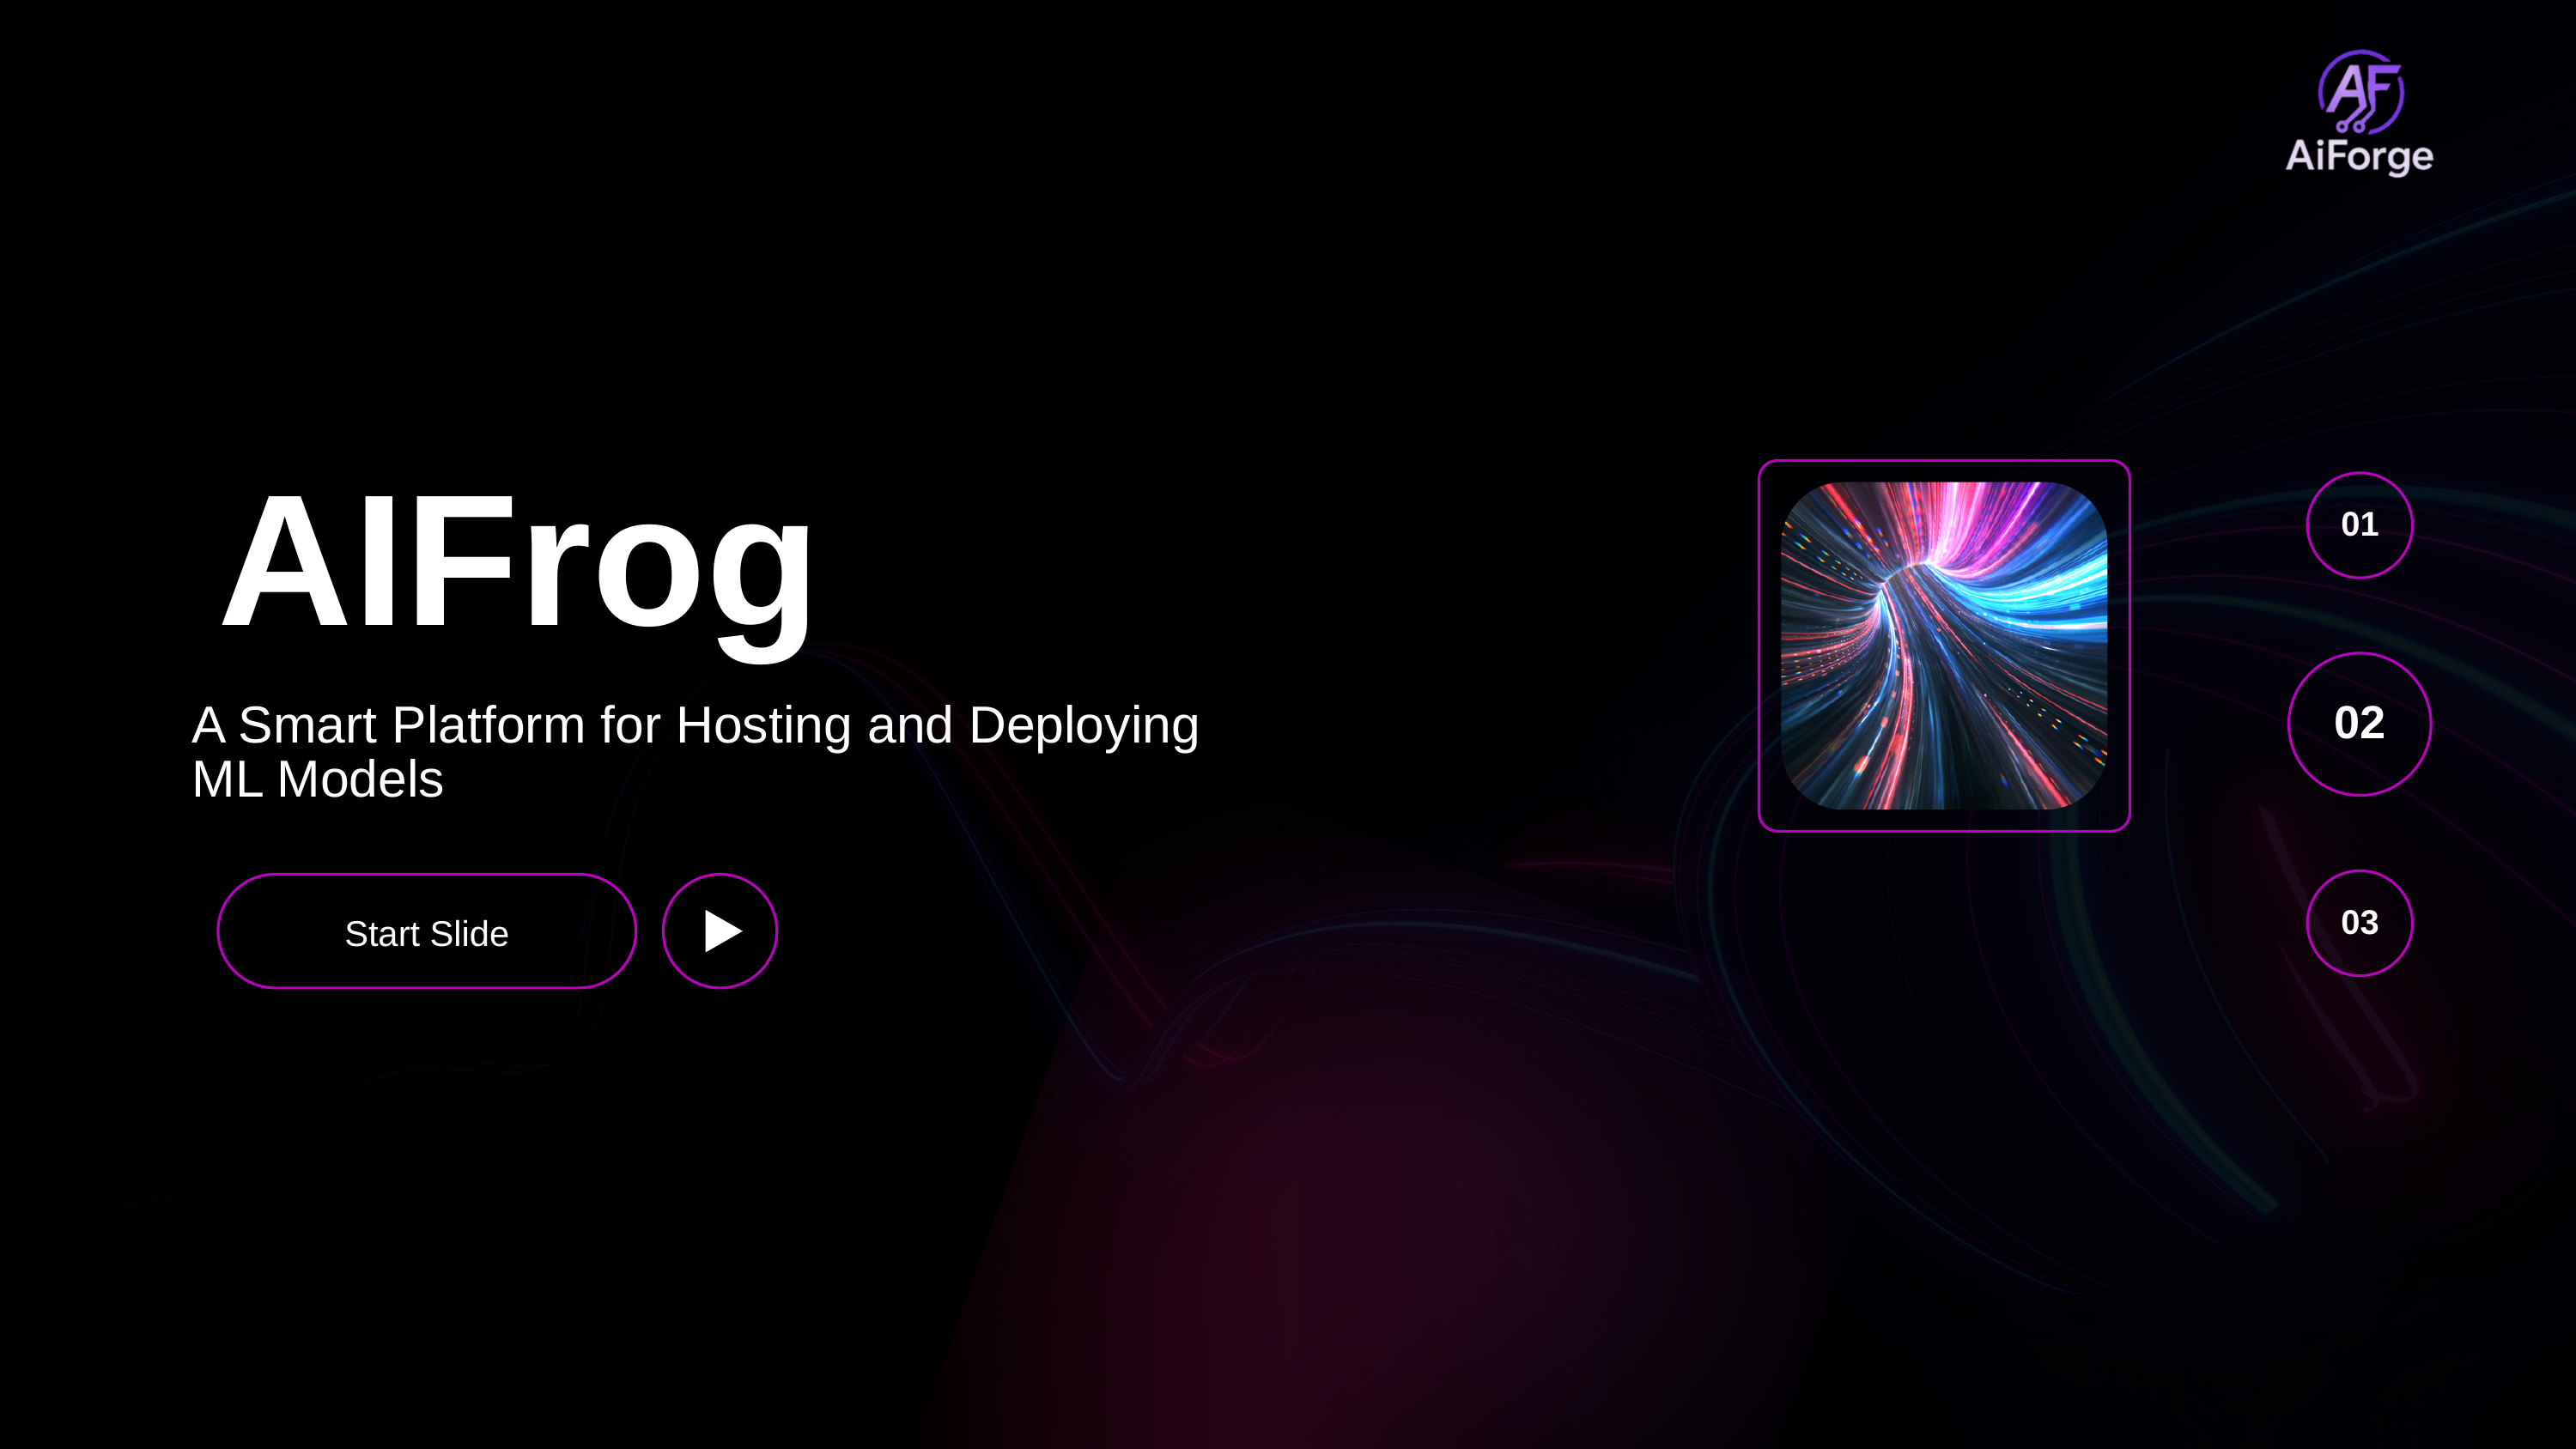

AIFrog

01

A Smart Platform for Hosting and Deploying ML Models
02

Start Slide
03